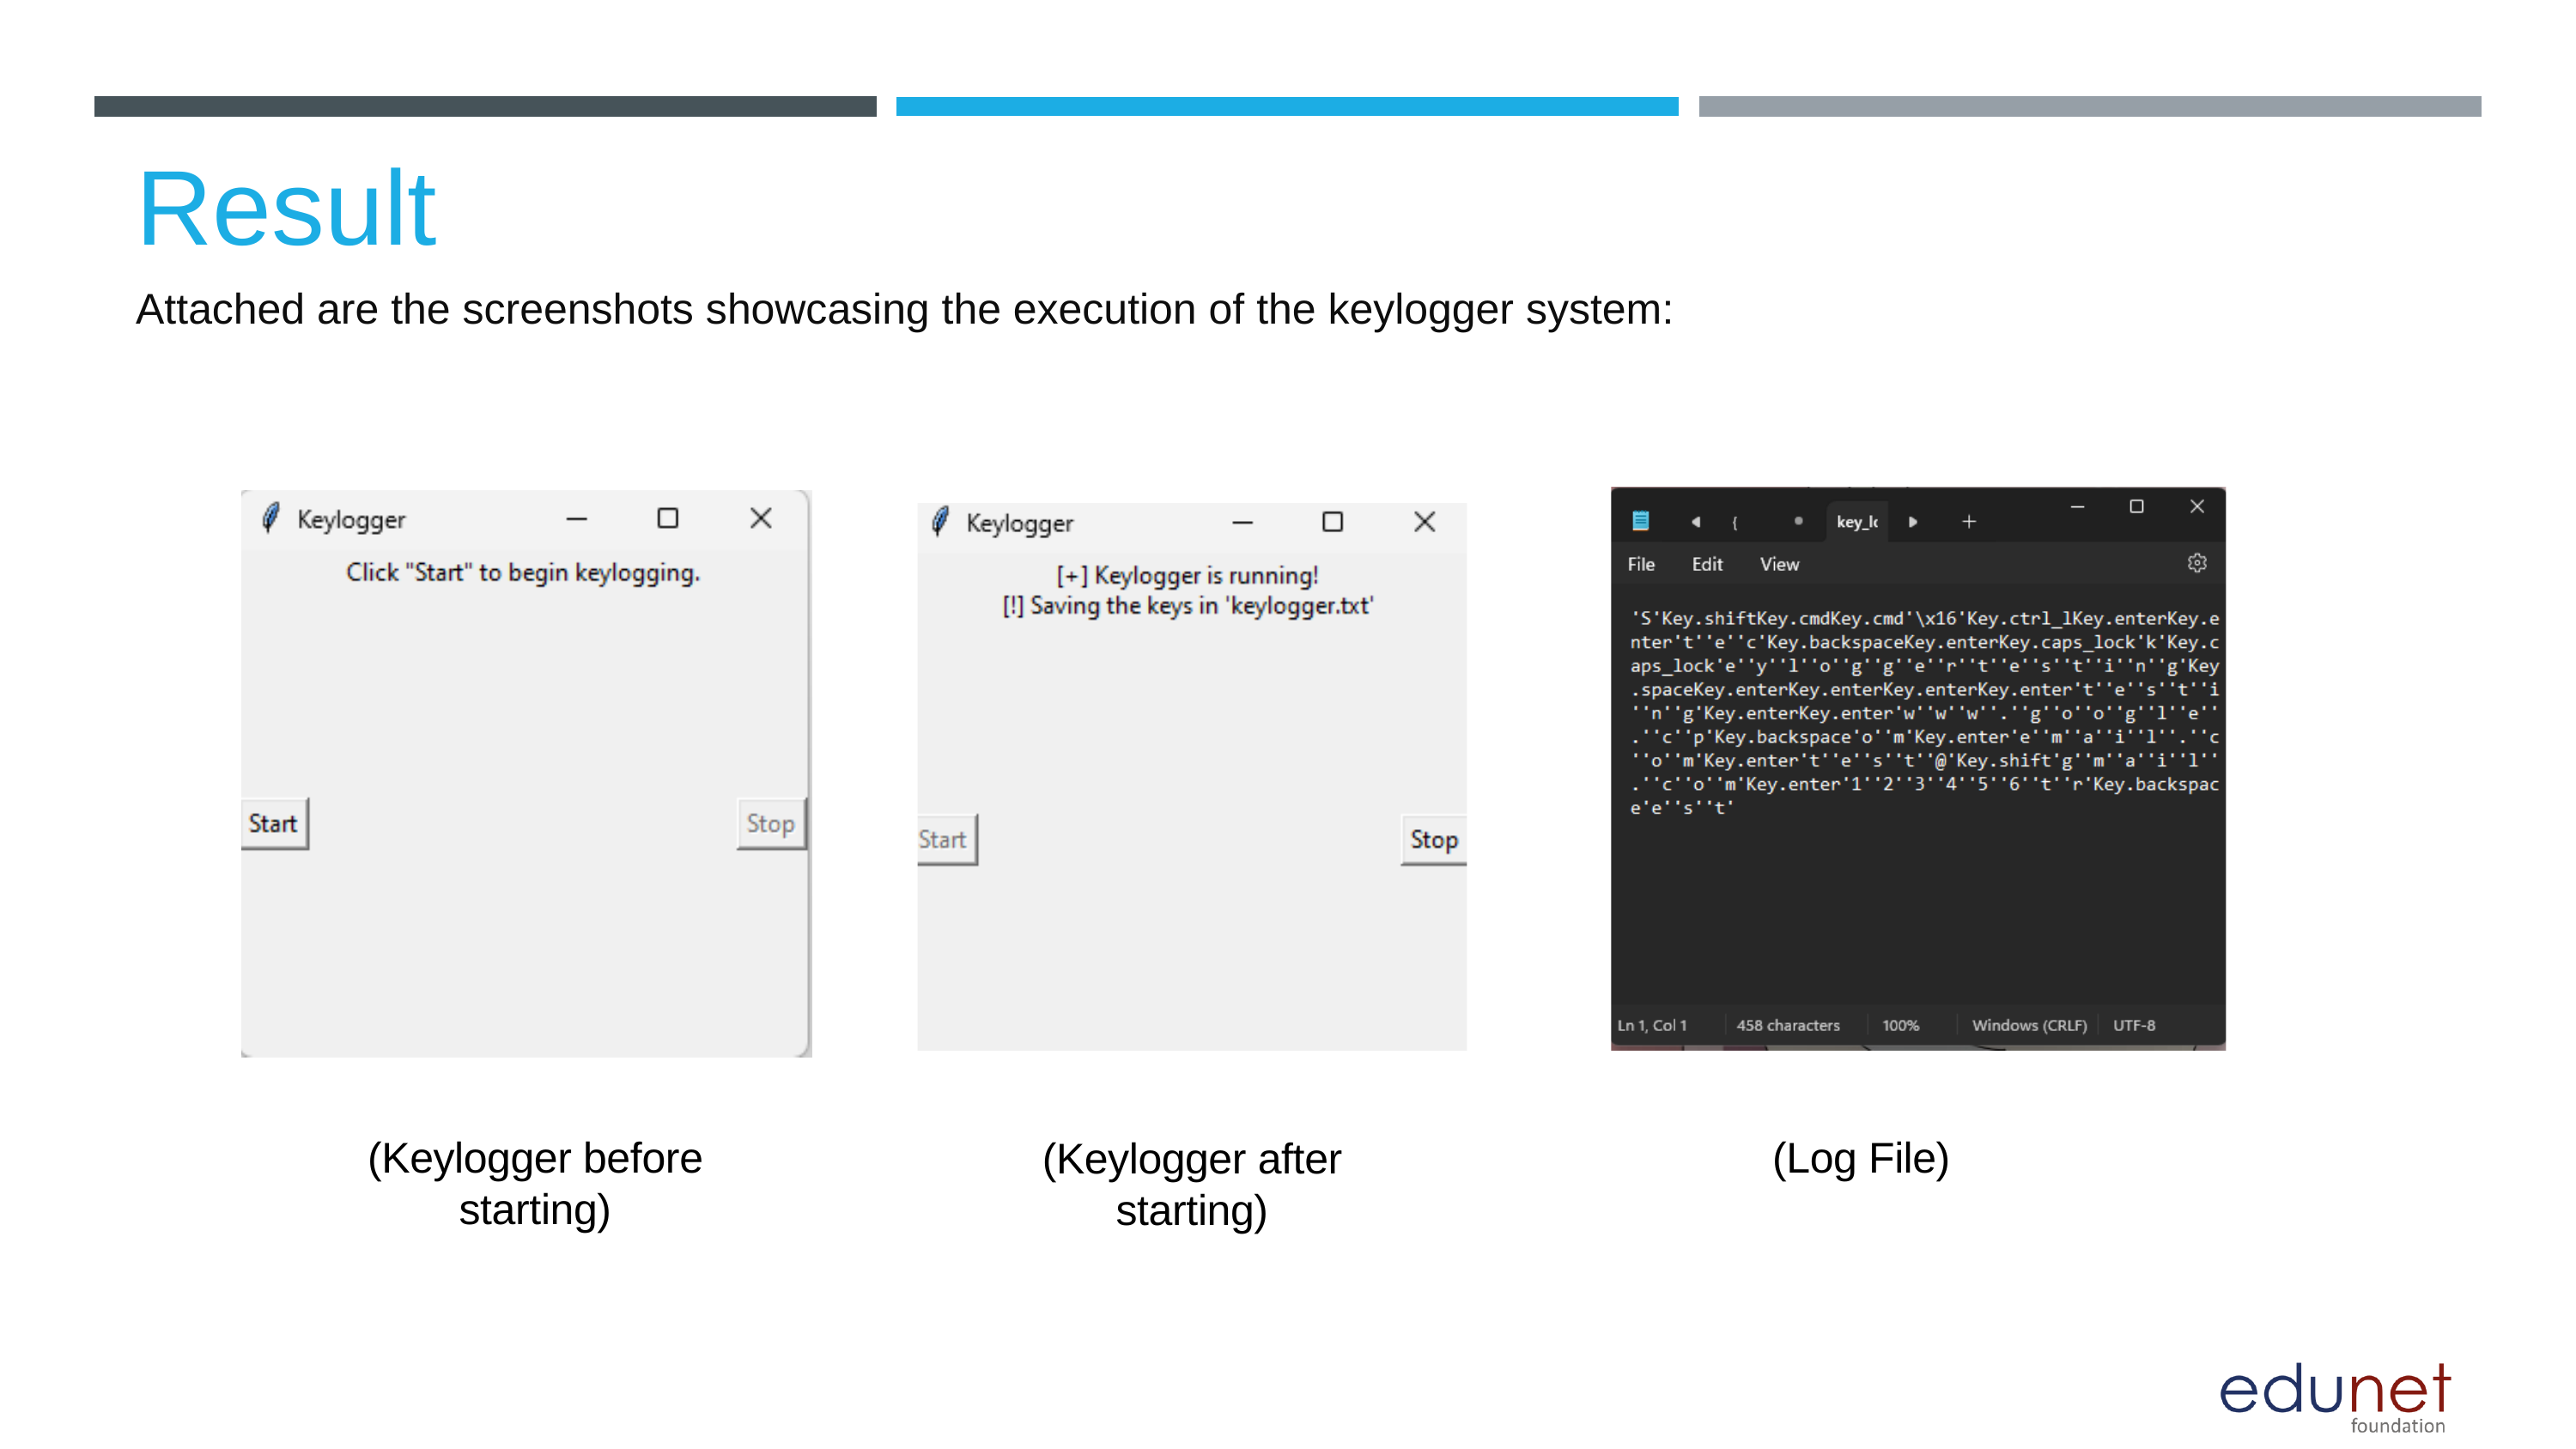

Result
Attached are the screenshots showcasing the execution of the keylogger system:

(Keylogger before starting)
(Log File)
(Keylogger after starting)